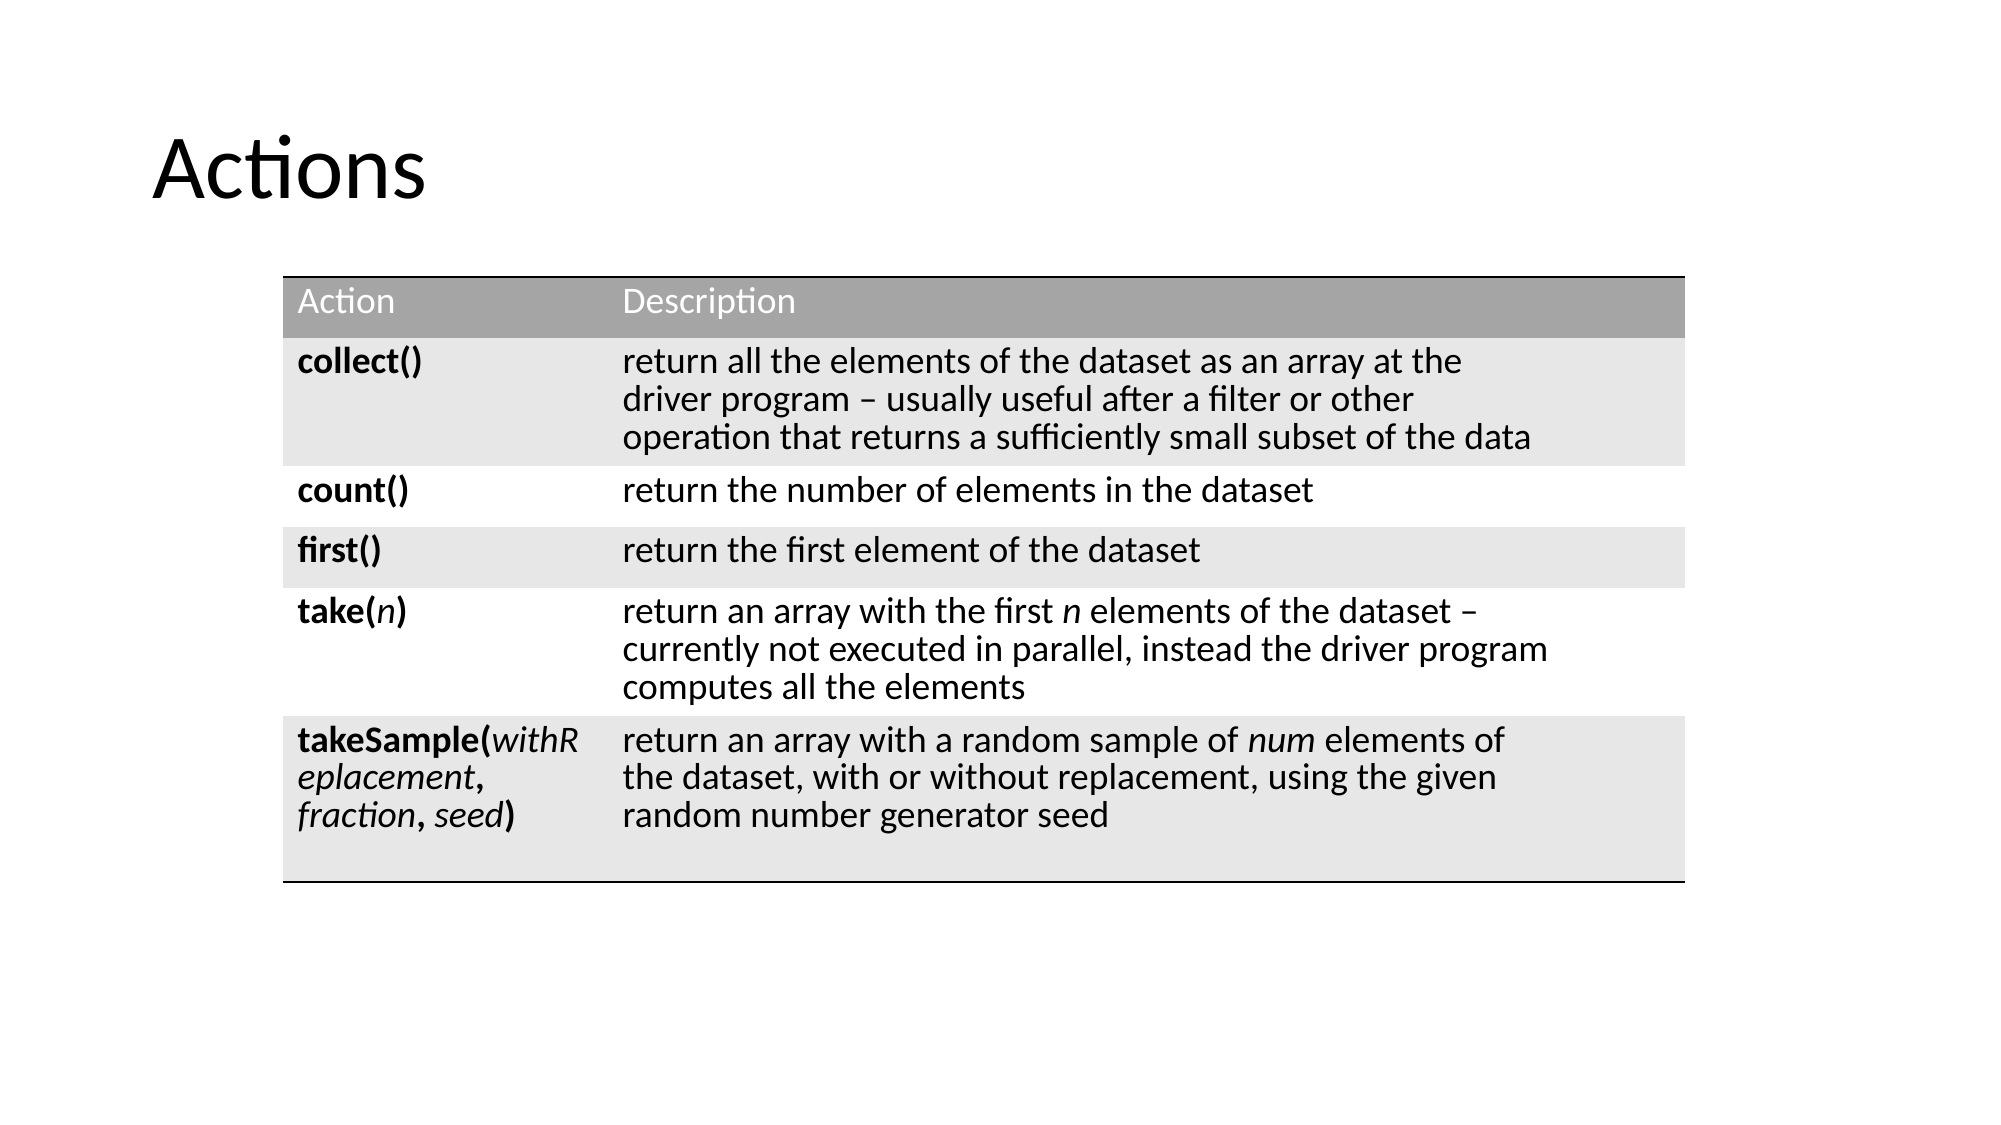

# Actions
| Action | Description |
| --- | --- |
| collect() | return all the elements of the dataset as an array at the driver program – usually useful after a filter or other operation that returns a sufficiently small subset of the data |
| count() | return the number of elements in the dataset |
| first() | return the first element of the dataset |
| take(n) | return an array with the first n elements of the dataset – currently not executed in parallel, instead the driver program computes all the elements |
| takeSample(withReplacement, fraction, seed) | return an array with a random sample of num elements of the dataset, with or without replacement, using the given random number generator seed |